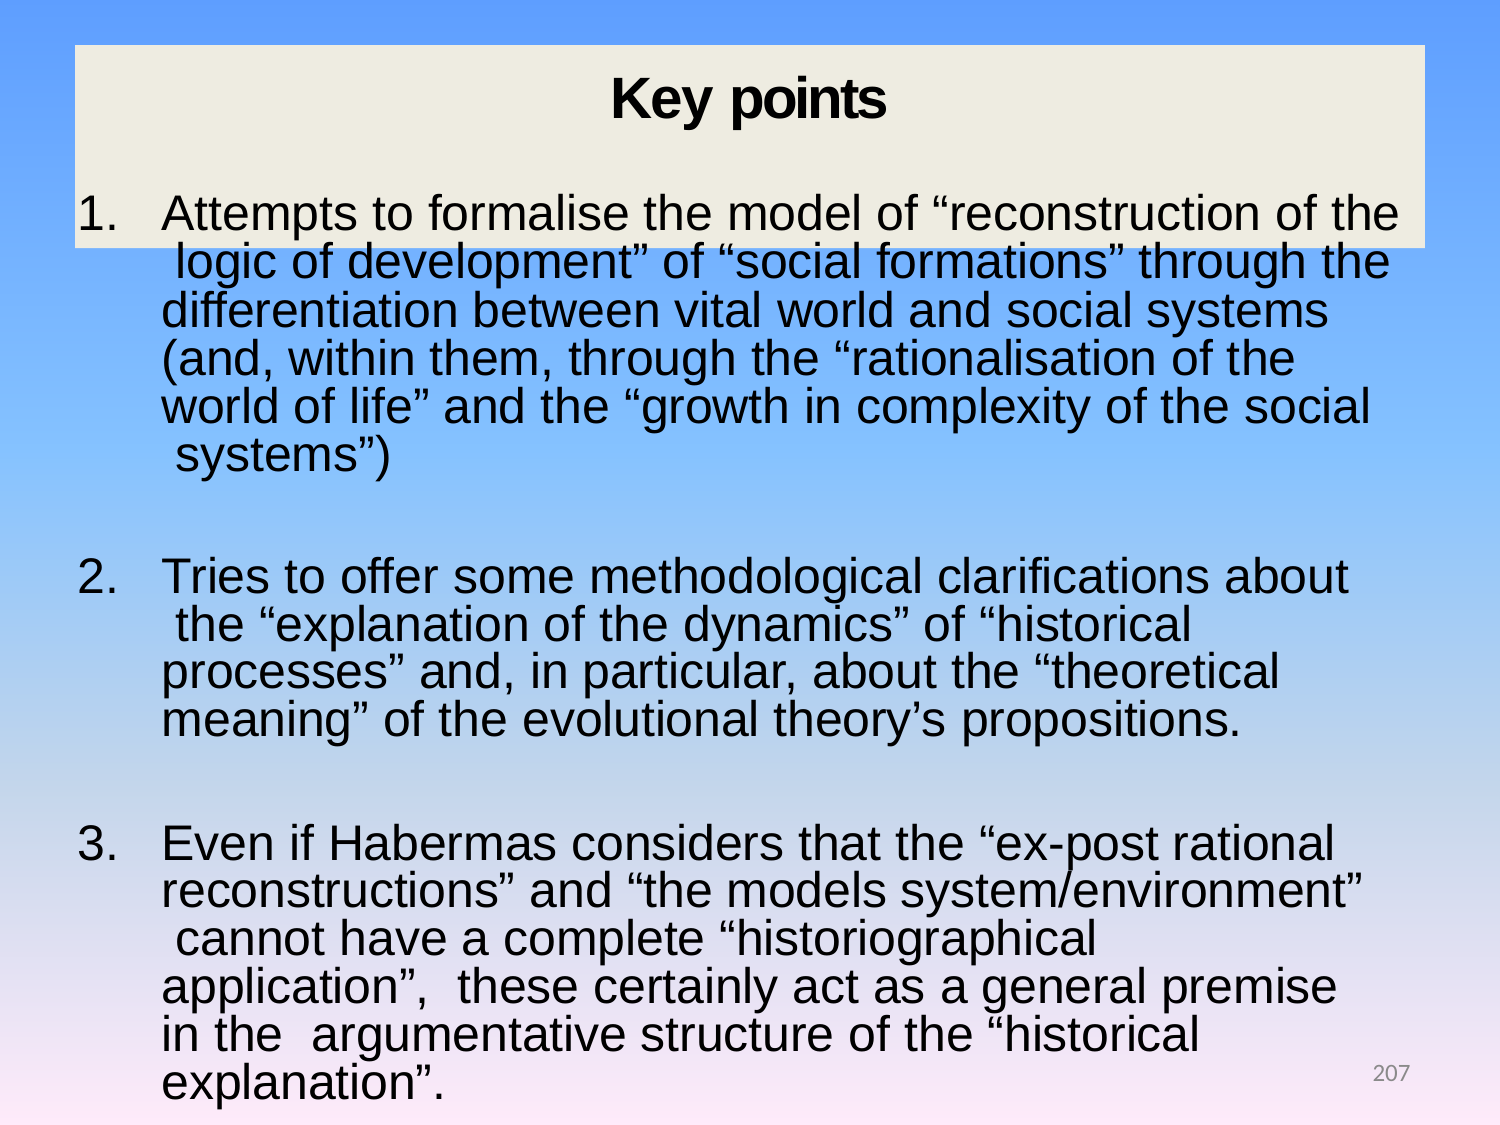

# Key points
Attempts to formalise the model of “reconstruction of the  logic of development” of “social formations” through the
differentiation between vital world and social systems  (and, within them, through the “rationalisation of the  world of life” and the “growth in complexity of the social  systems”)

Tries to offer some methodological clarifications about  the “explanation of the dynamics” of “historical  processes” and, in particular, about the “theoretical  meaning” of the evolutional theory’s propositions.

Even if Habermas considers that the “ex-post rational  reconstructions” and “the models system/environment”  cannot have a complete “historiographical application”,  these certainly act as a general premise in the  argumentative structure of the “historical explanation”.
207